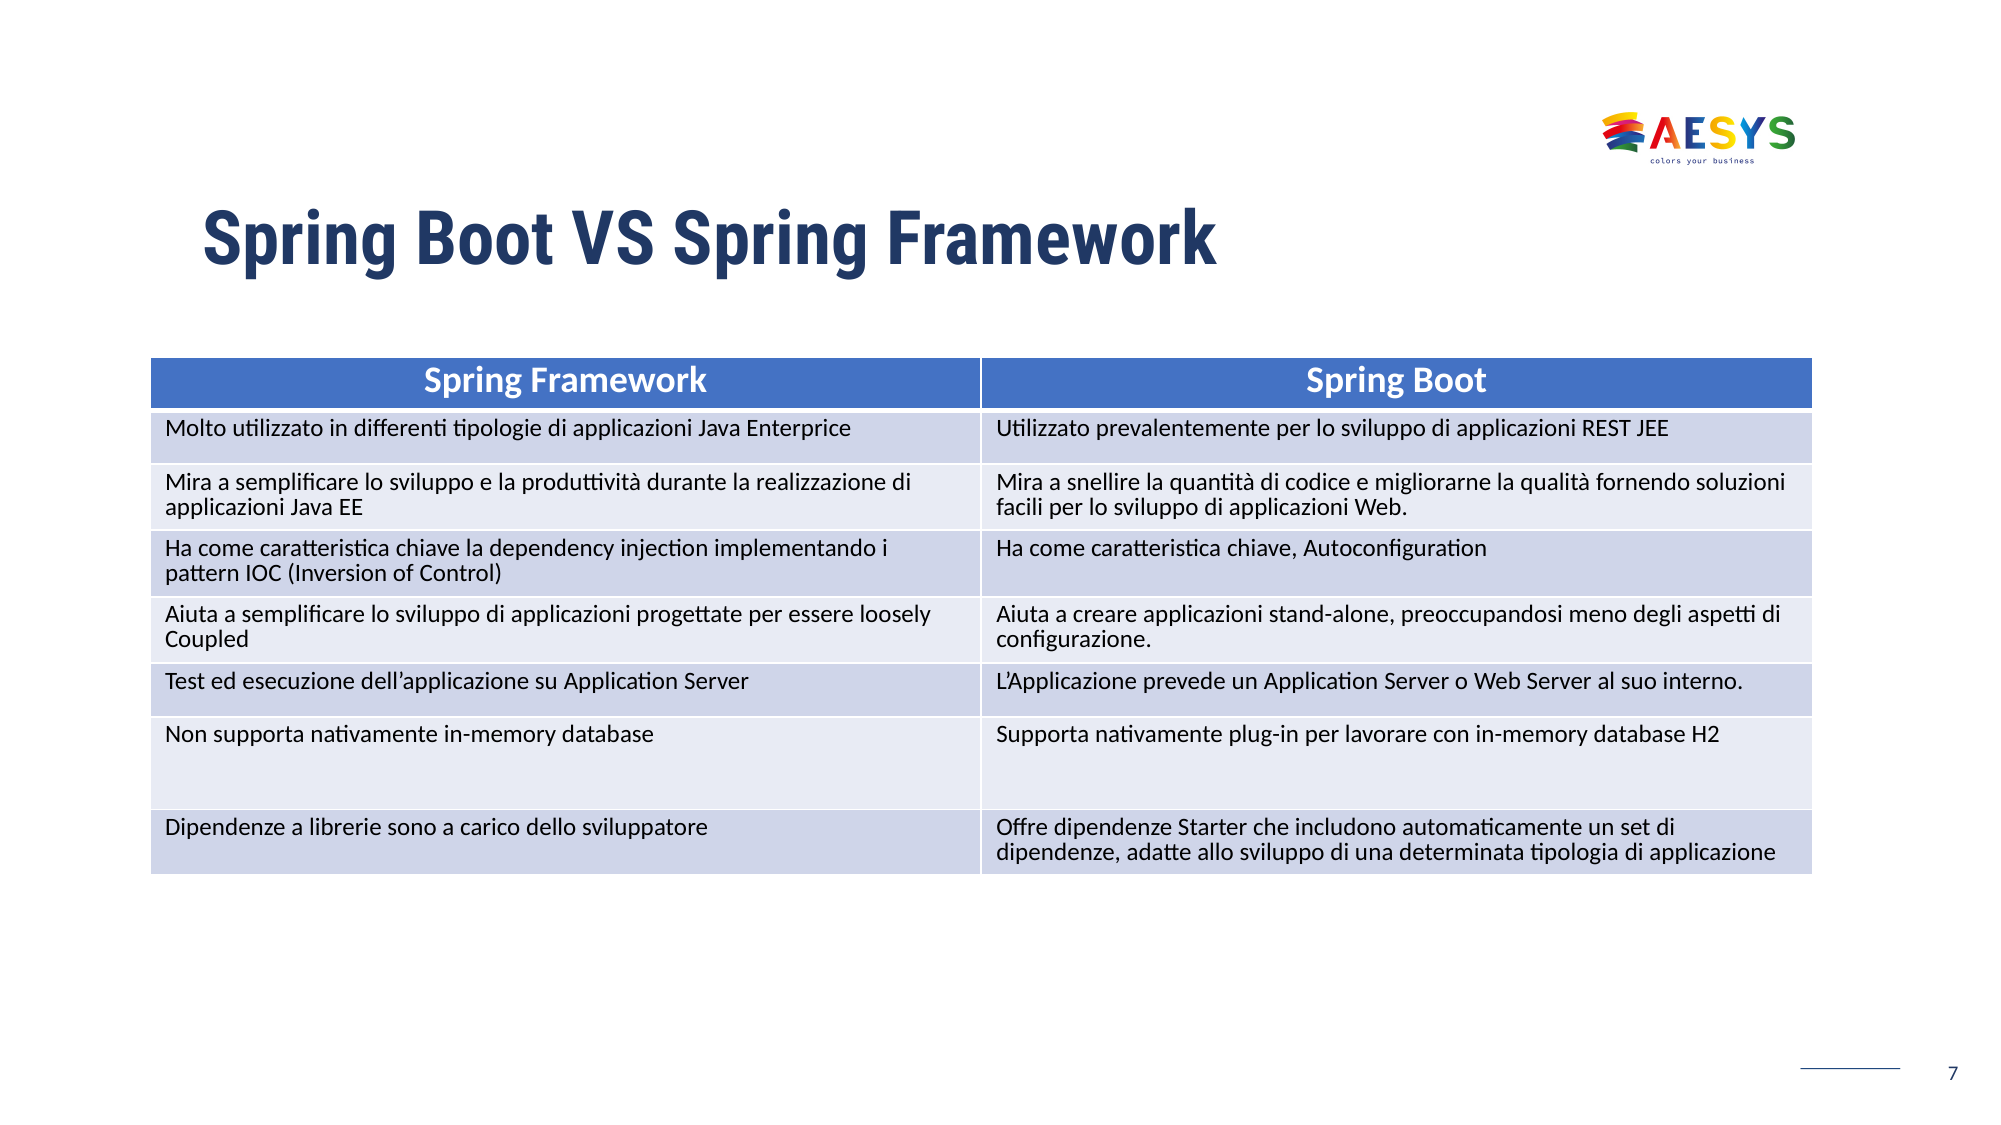

# Spring Boot VS Spring Framework
| Spring Framework | Spring Boot |
| --- | --- |
| Molto utilizzato in differenti tipologie di applicazioni Java Enterprice | Utilizzato prevalentemente per lo sviluppo di applicazioni REST JEE |
| Mira a semplificare lo sviluppo e la produttività durante la realizzazione di applicazioni Java EE | Mira a snellire la quantità di codice e migliorarne la qualità fornendo soluzioni facili per lo sviluppo di applicazioni Web. |
| Ha come caratteristica chiave la dependency injection implementando i pattern IOC (Inversion of Control) | Ha come caratteristica chiave, Autoconfiguration |
| Aiuta a semplificare lo sviluppo di applicazioni progettate per essere loosely Coupled | Aiuta a creare applicazioni stand-alone, preoccupandosi meno degli aspetti di configurazione. |
| Test ed esecuzione dell’applicazione su Application Server | L’Applicazione prevede un Application Server o Web Server al suo interno. |
| Non supporta nativamente in-memory database | Supporta nativamente plug-in per lavorare con in-memory database H2 |
| Dipendenze a librerie sono a carico dello sviluppatore | Offre dipendenze Starter che includono automaticamente un set di dipendenze, adatte allo sviluppo di una determinata tipologia di applicazione |

7